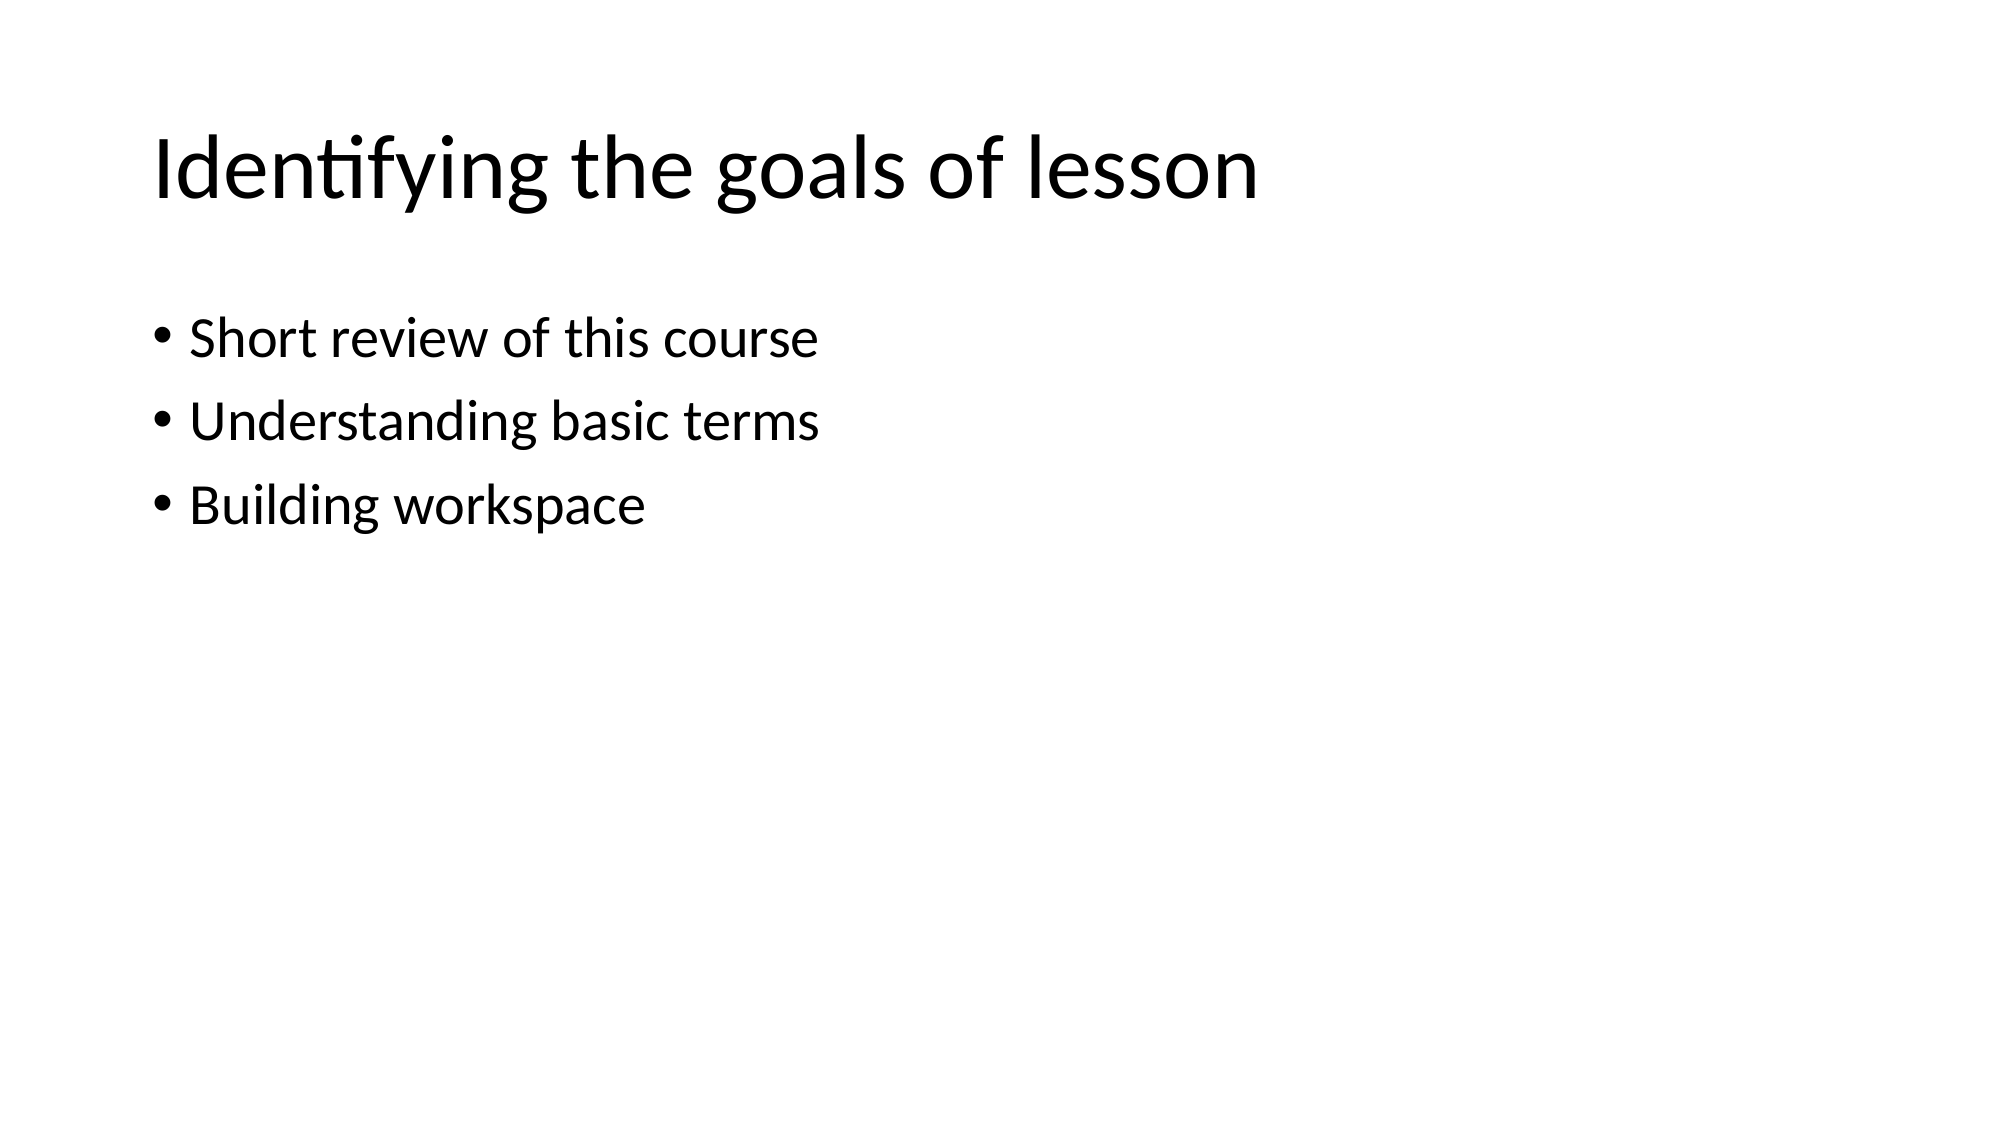

# Identifying the goals of lesson
Short review of this course
Understanding basic terms
Building workspace